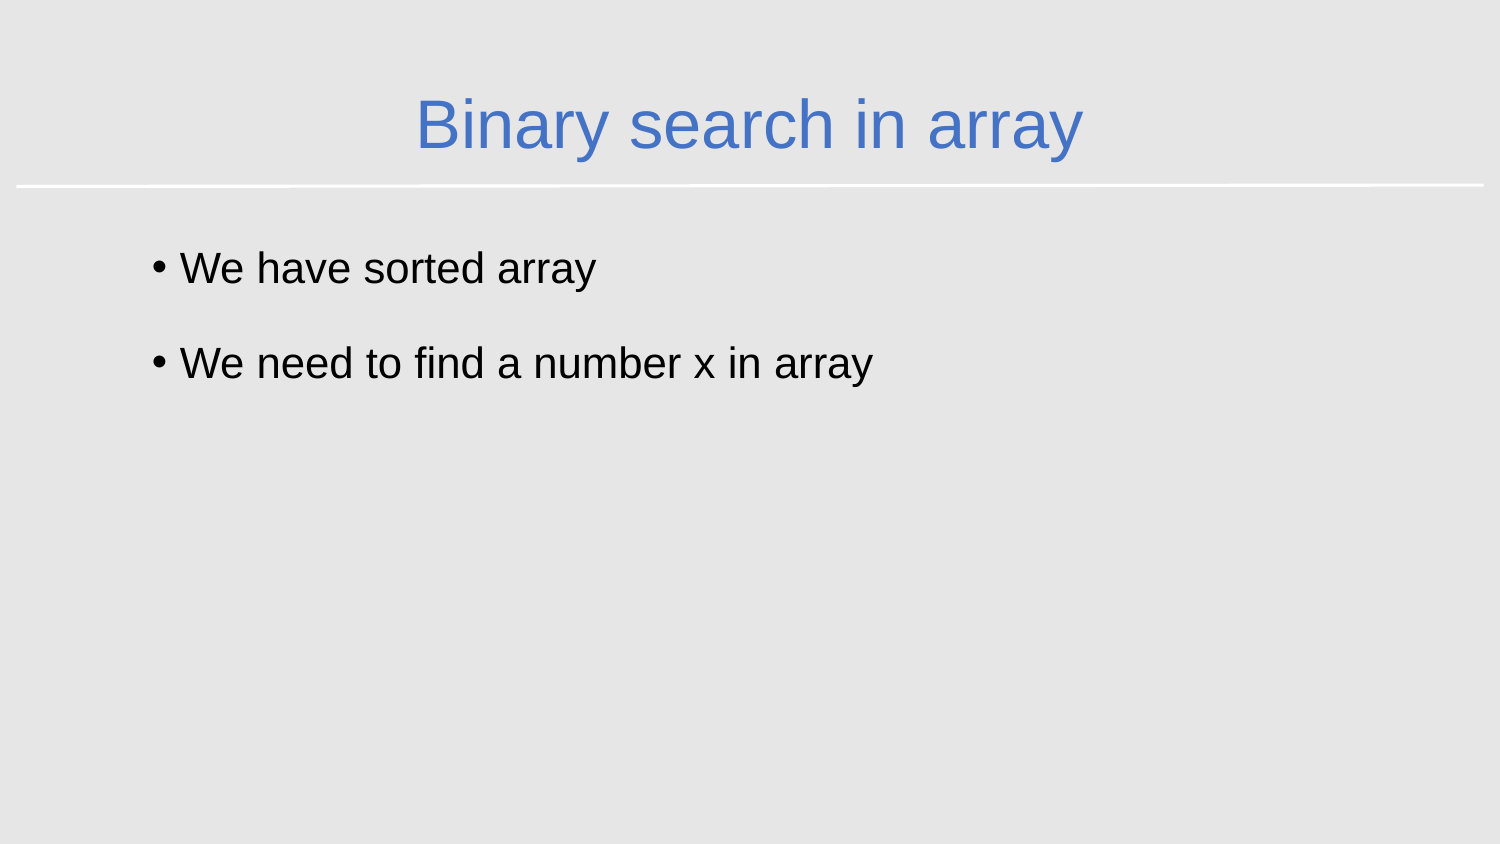

# Binary search in array
We have sorted array
We need to find a number x in array